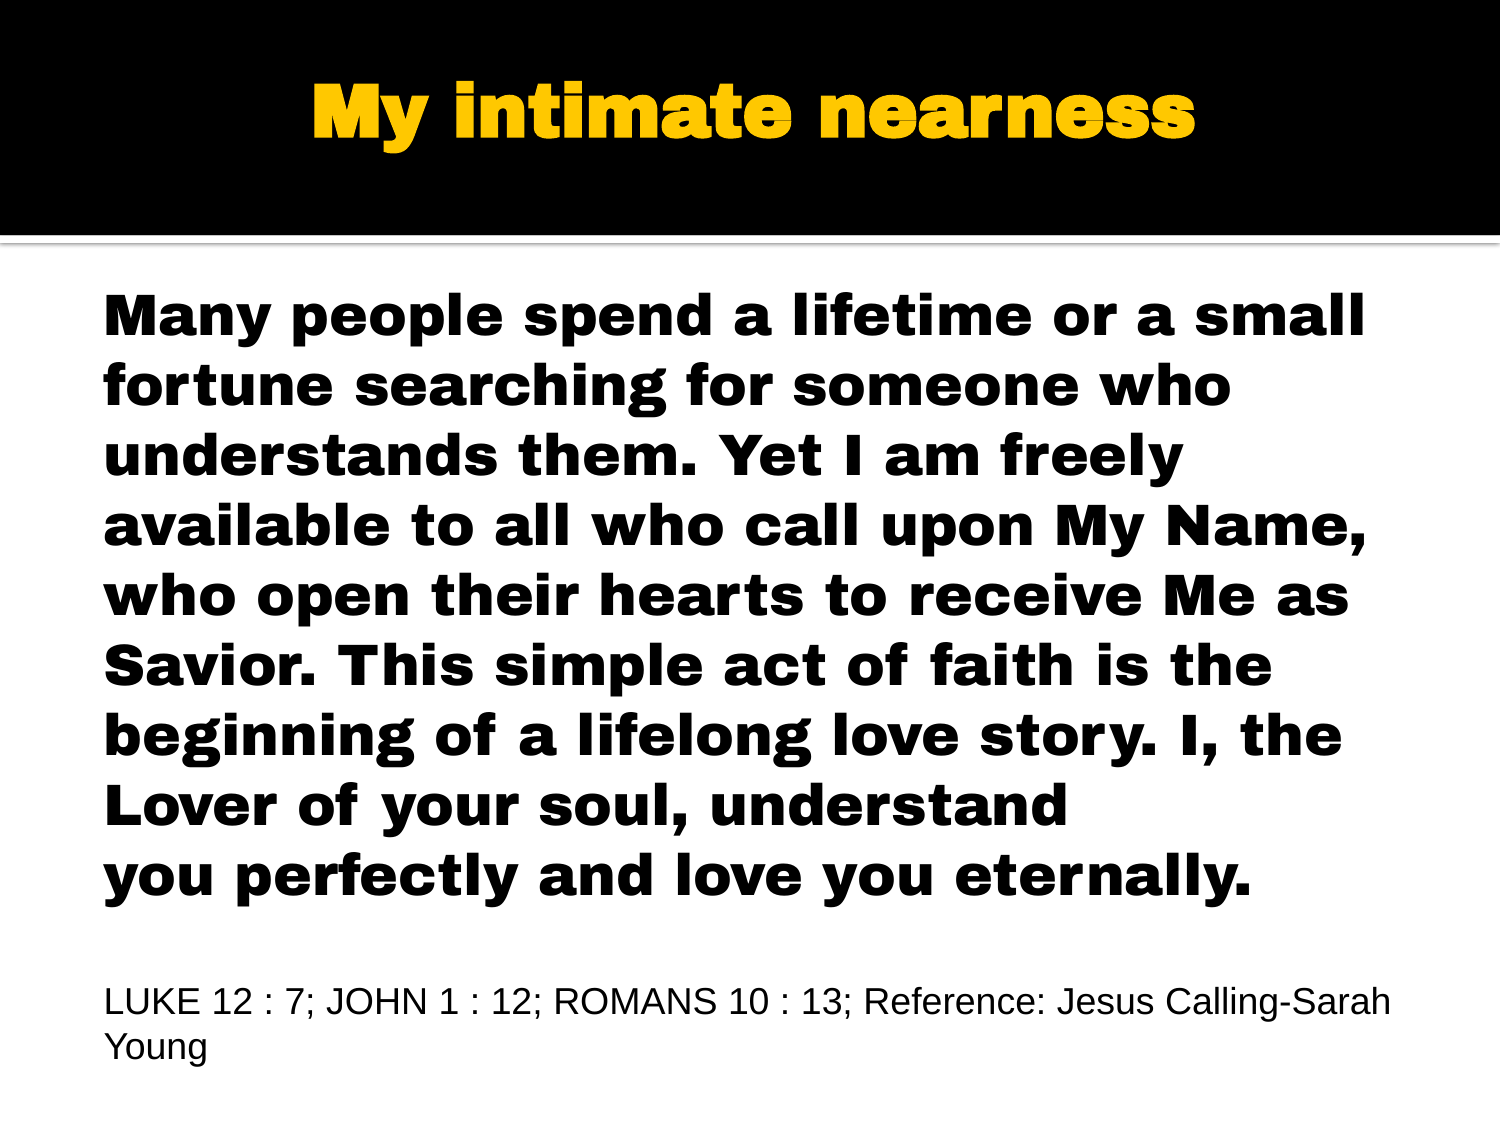

# My intimate nearness
Many people spend a lifetime or a small fortune searching for someone who understands them. Yet I am freely available to all who call upon My Name, who open their hearts to receive Me as Savior. This simple act of faith is the beginning of a lifelong love story. I, the Lover of your soul, understand
you perfectly and love you eternally.

LUKE 12 : 7; JOHN 1 : 12; ROMANS 10 : 13; Reference: Jesus Calling-Sarah Young